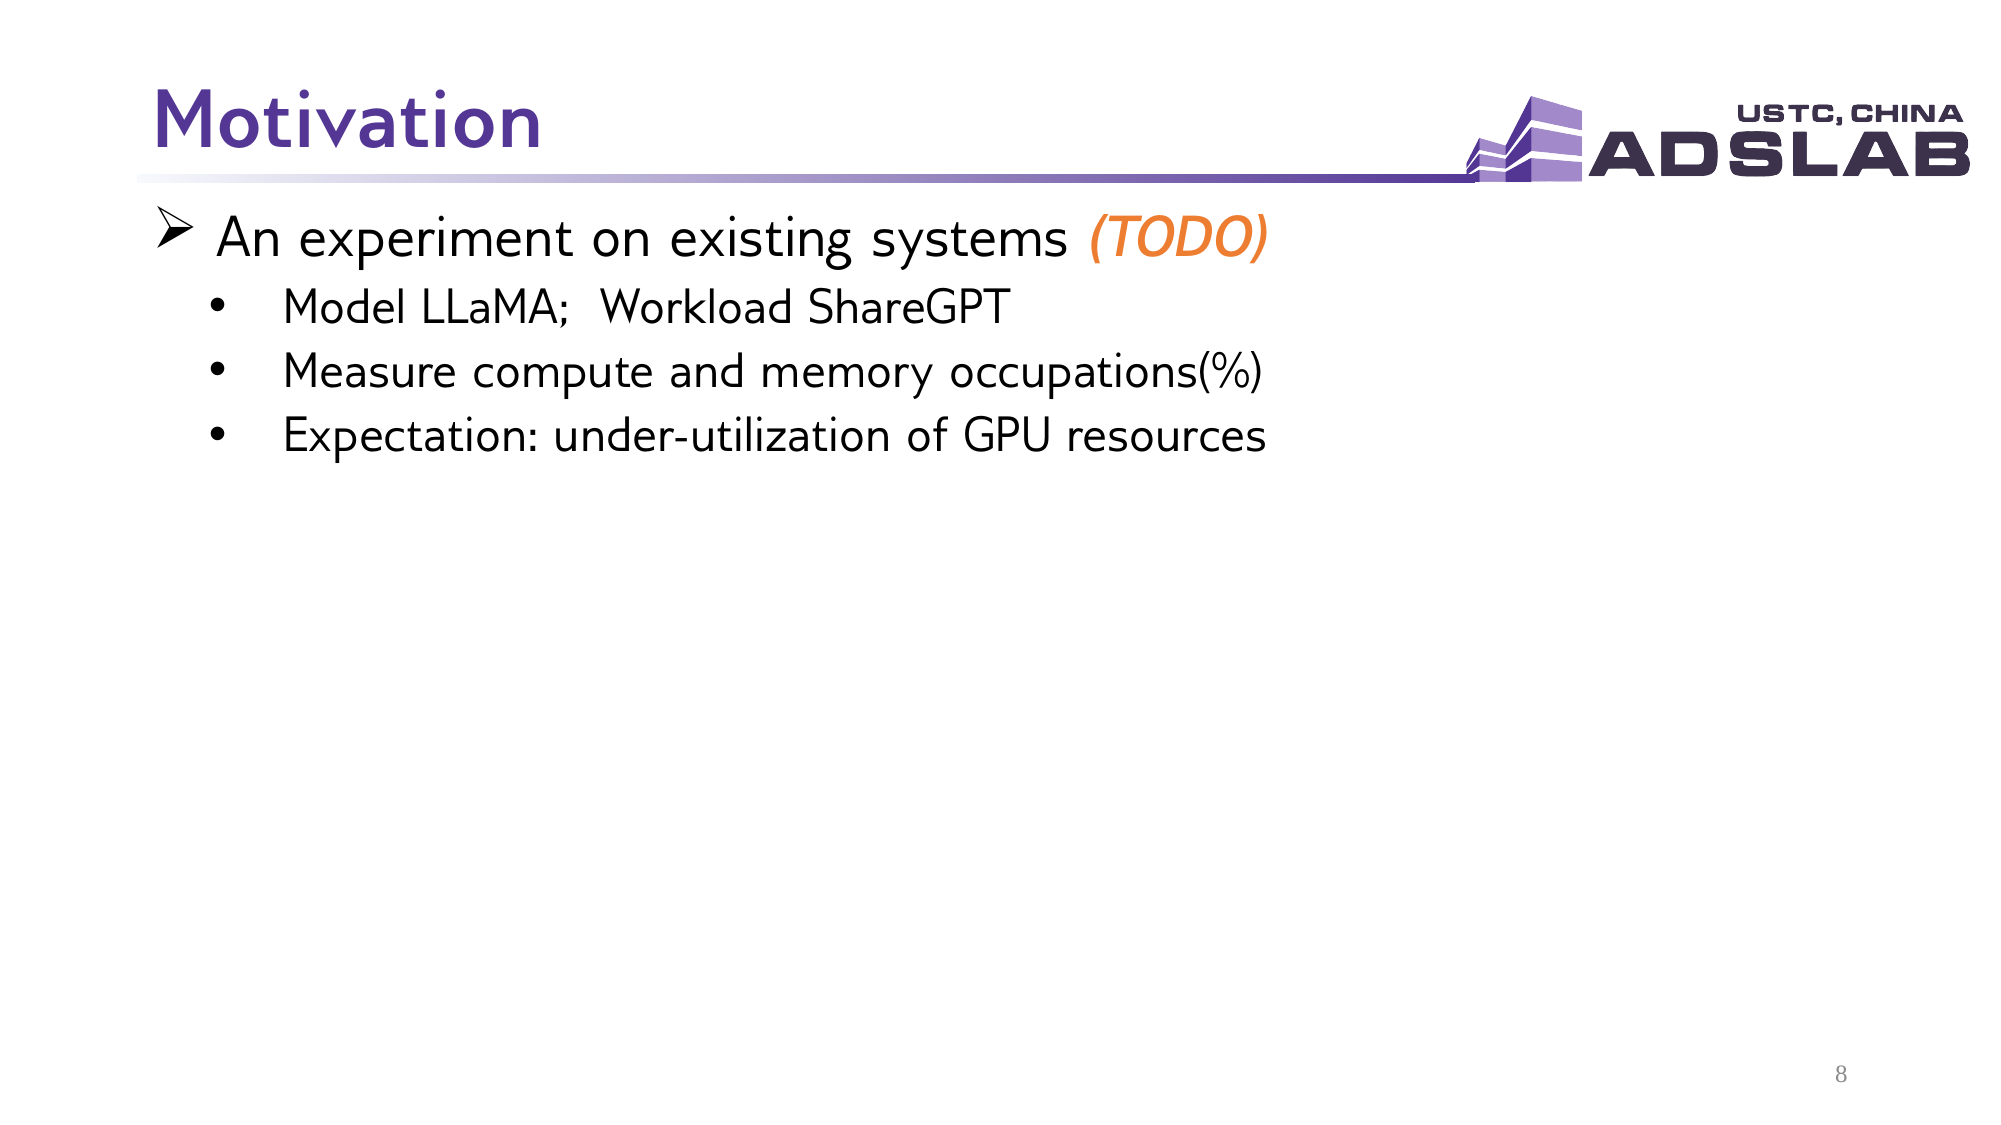

# Motivation
 An experiment on existing systems (TODO)
Model LLaMA;  Workload ShareGPT
Measure compute and memory occupations(%)
Expectation: under-utilization of GPU resources